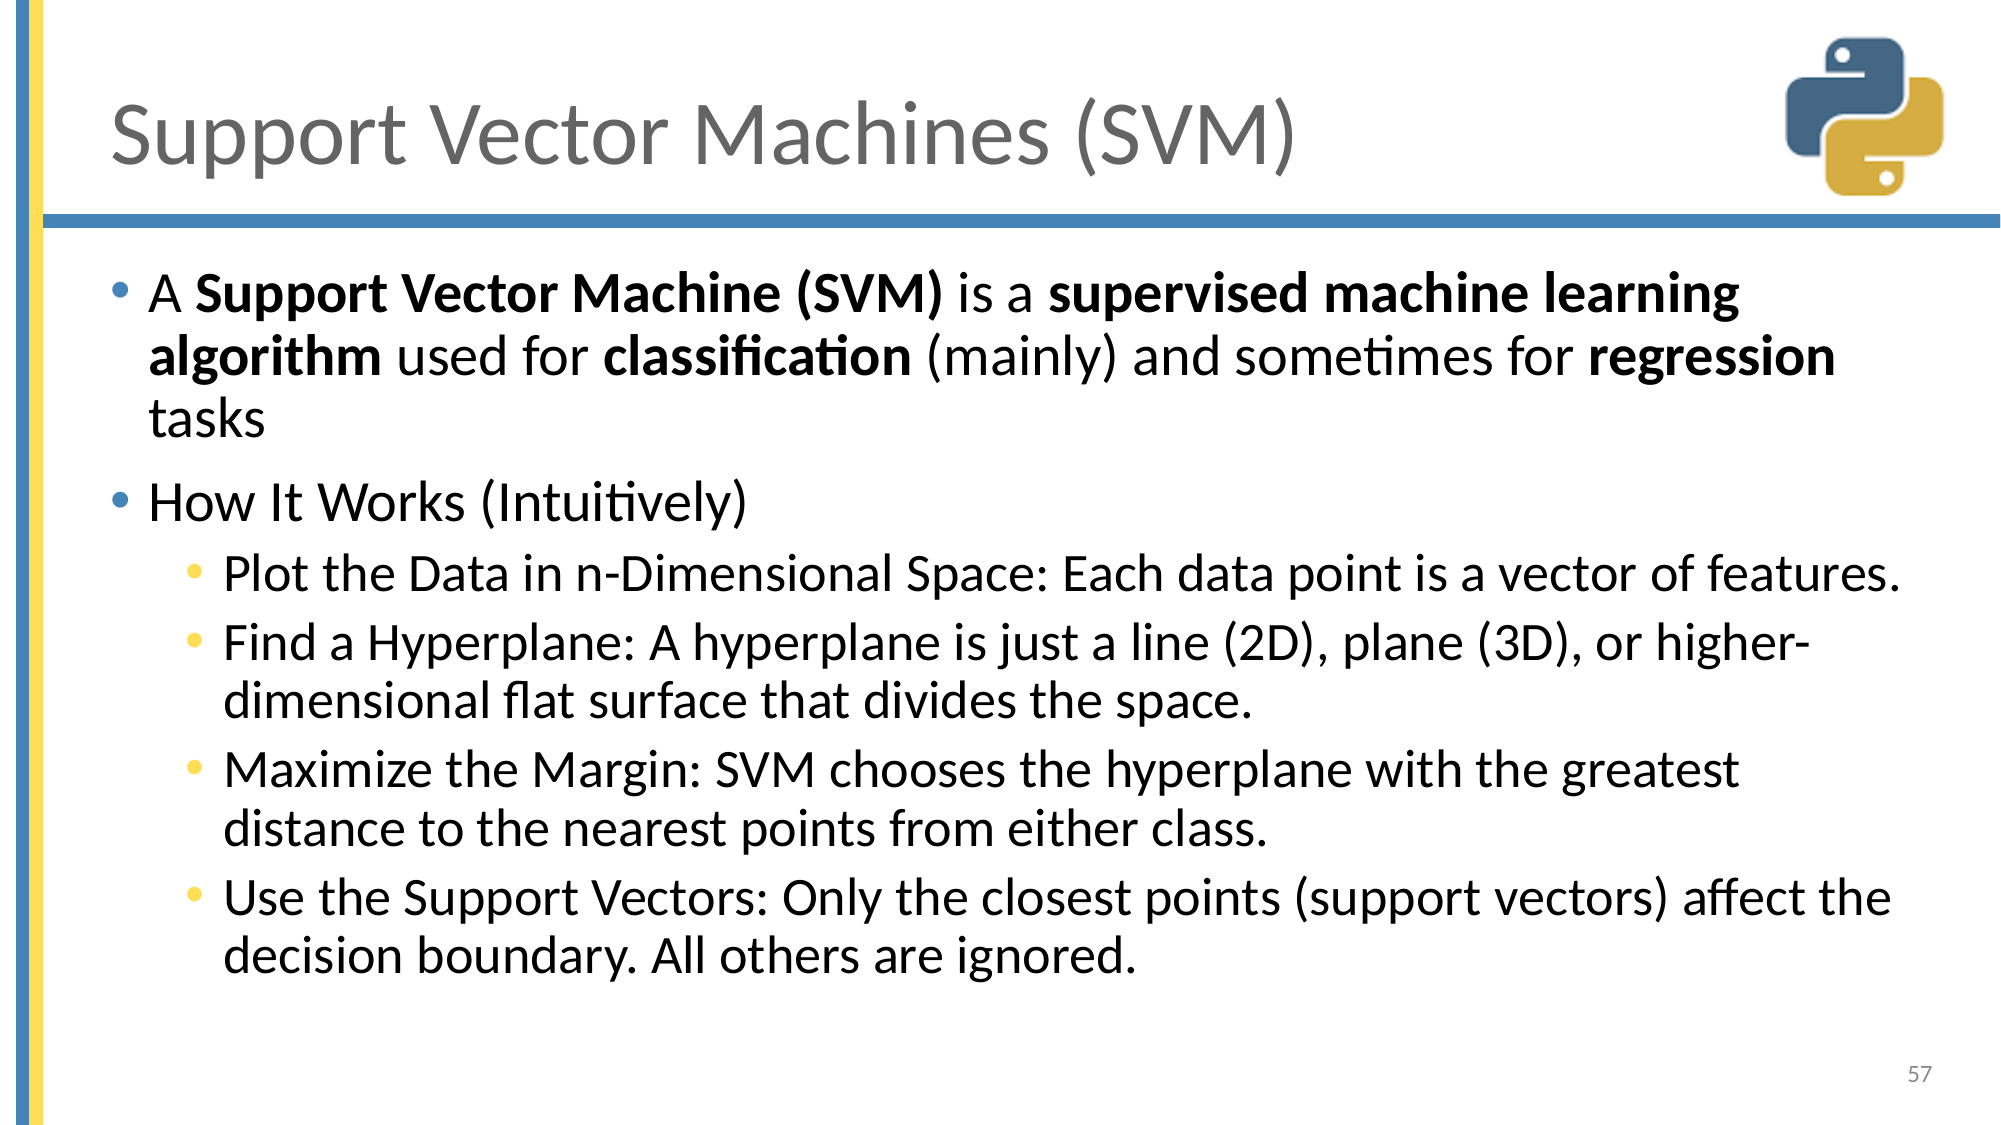

# Support Vector Machines (SVM)
A Support Vector Machine (SVM) is a supervised machine learning algorithm used for classification (mainly) and sometimes for regression tasks
How It Works (Intuitively)
Plot the Data in n-Dimensional Space: Each data point is a vector of features.
Find a Hyperplane: A hyperplane is just a line (2D), plane (3D), or higher-dimensional flat surface that divides the space.
Maximize the Margin: SVM chooses the hyperplane with the greatest distance to the nearest points from either class.
Use the Support Vectors: Only the closest points (support vectors) affect the decision boundary. All others are ignored.
57